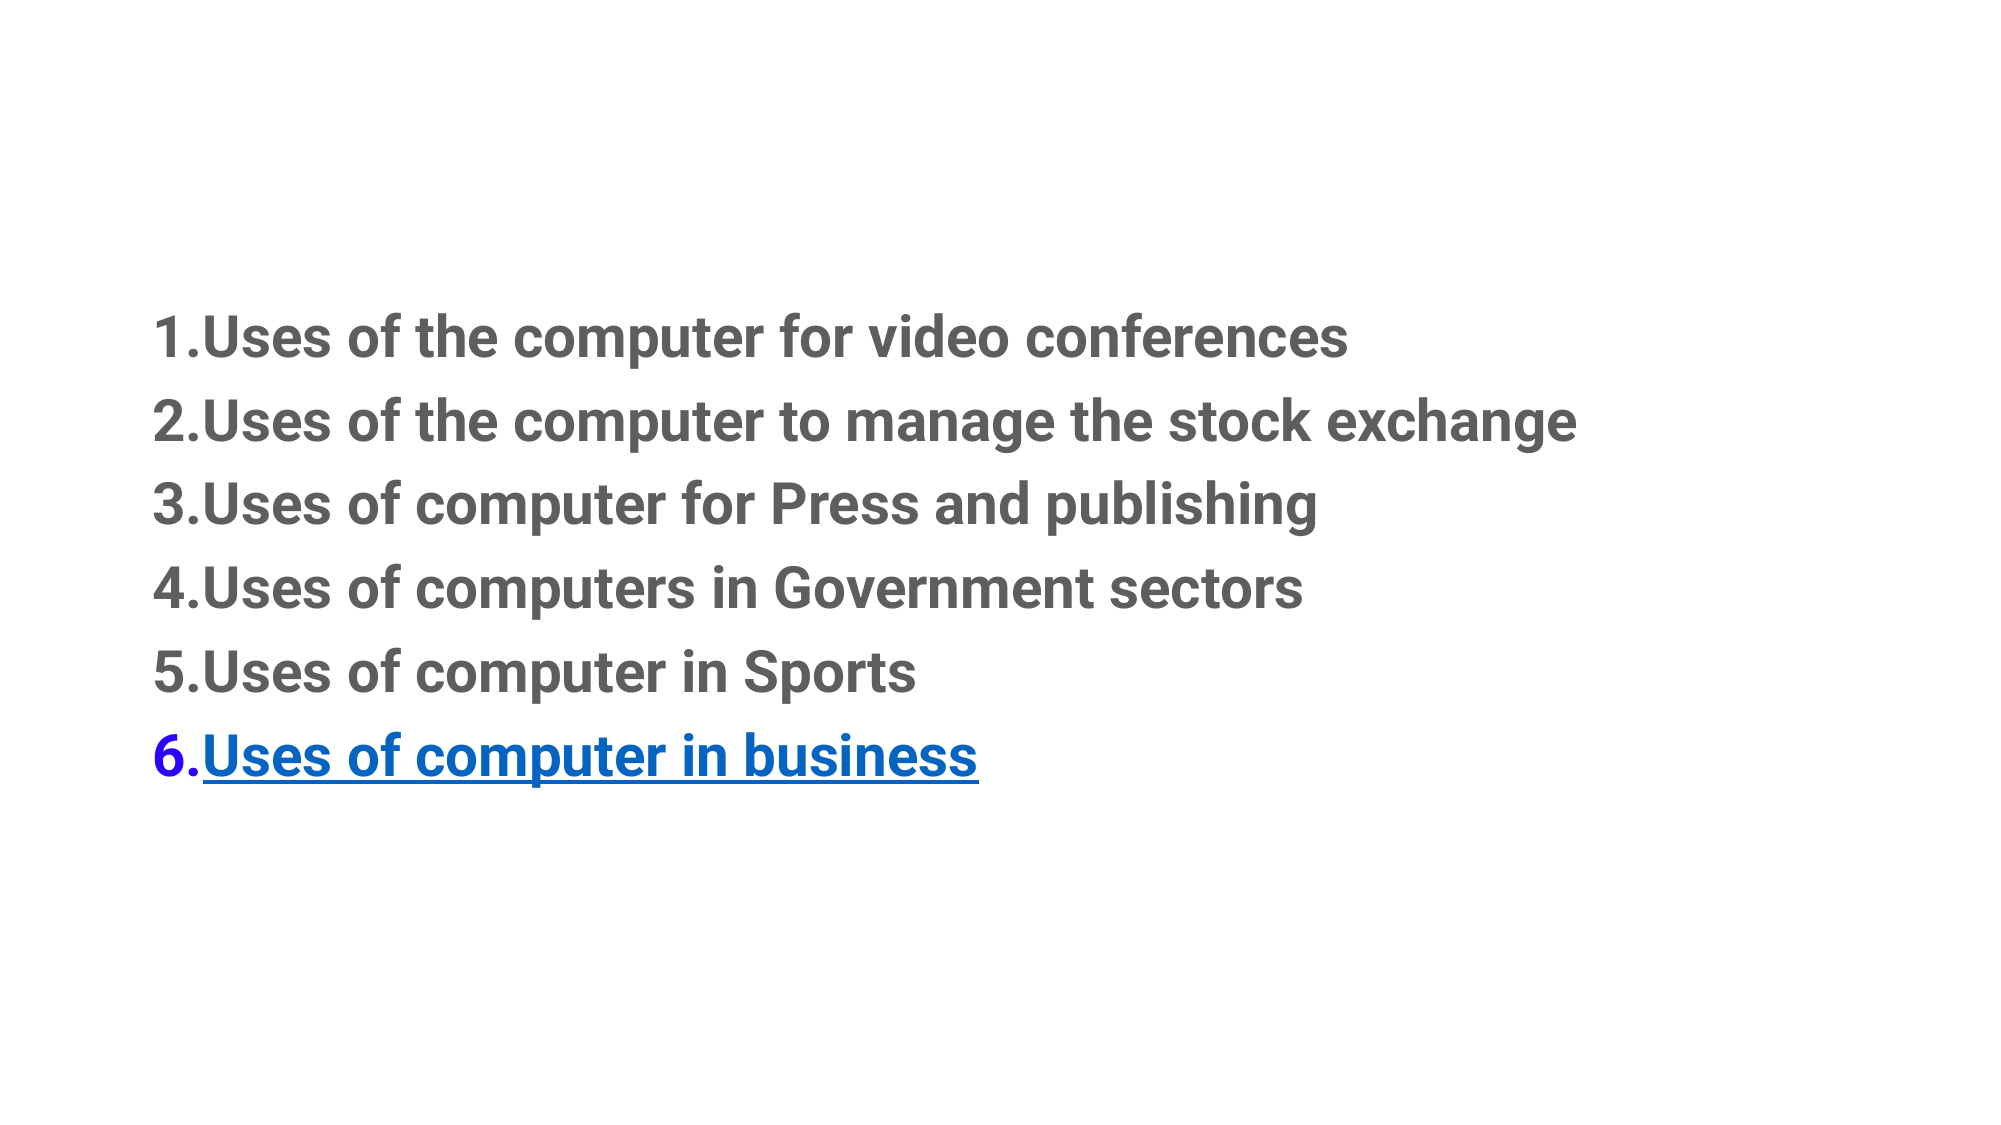

Uses of the computer for video conferences
Uses of the computer to manage the stock exchange
Uses of computer for Press and publishing
Uses of computers in Government sectors
Uses of computer in Sports
Uses of computer in business